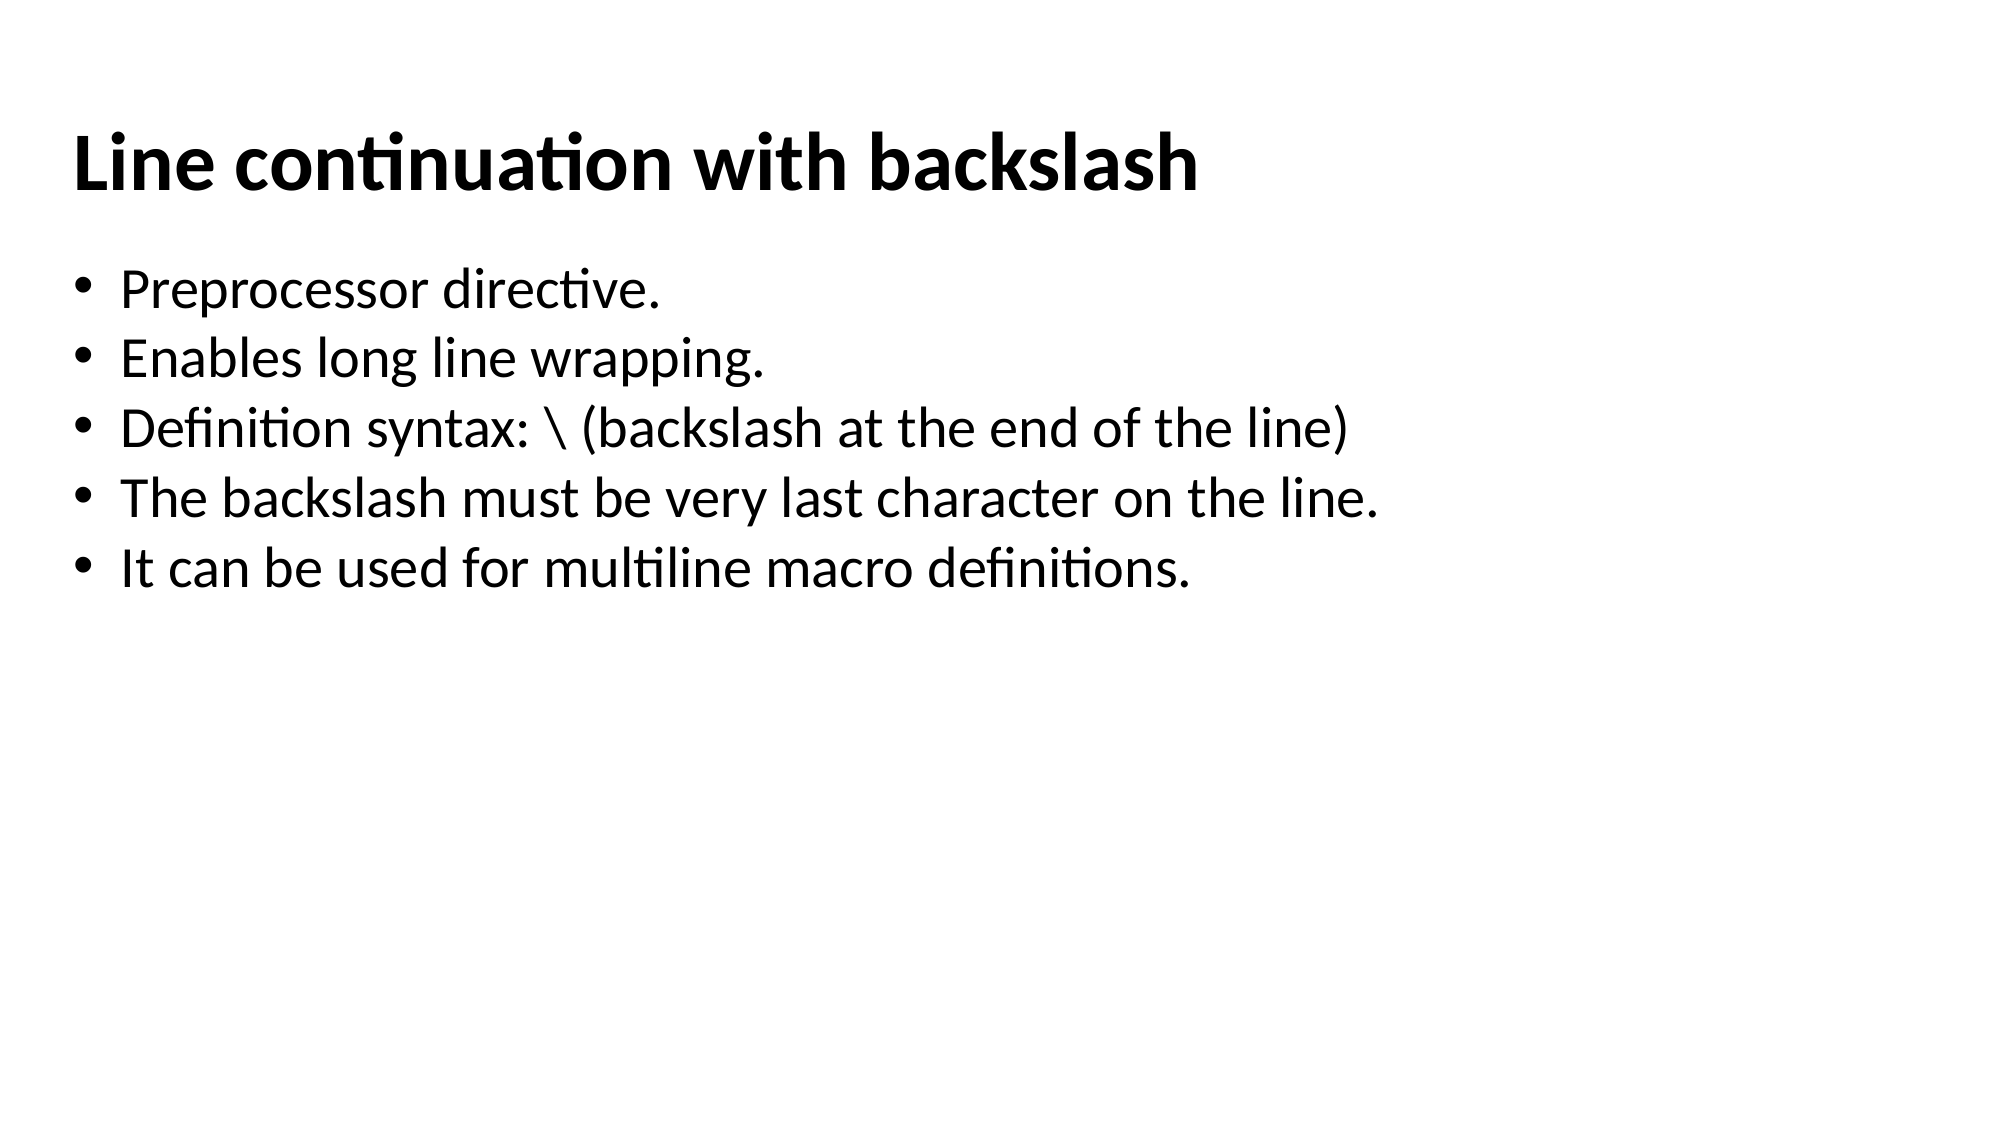

Line continuation with backslash
Preprocessor directive.
Enables long line wrapping.
Definition syntax: \ (backslash at the end of the line)
The backslash must be very last character on the line.
It can be used for multiline macro definitions.